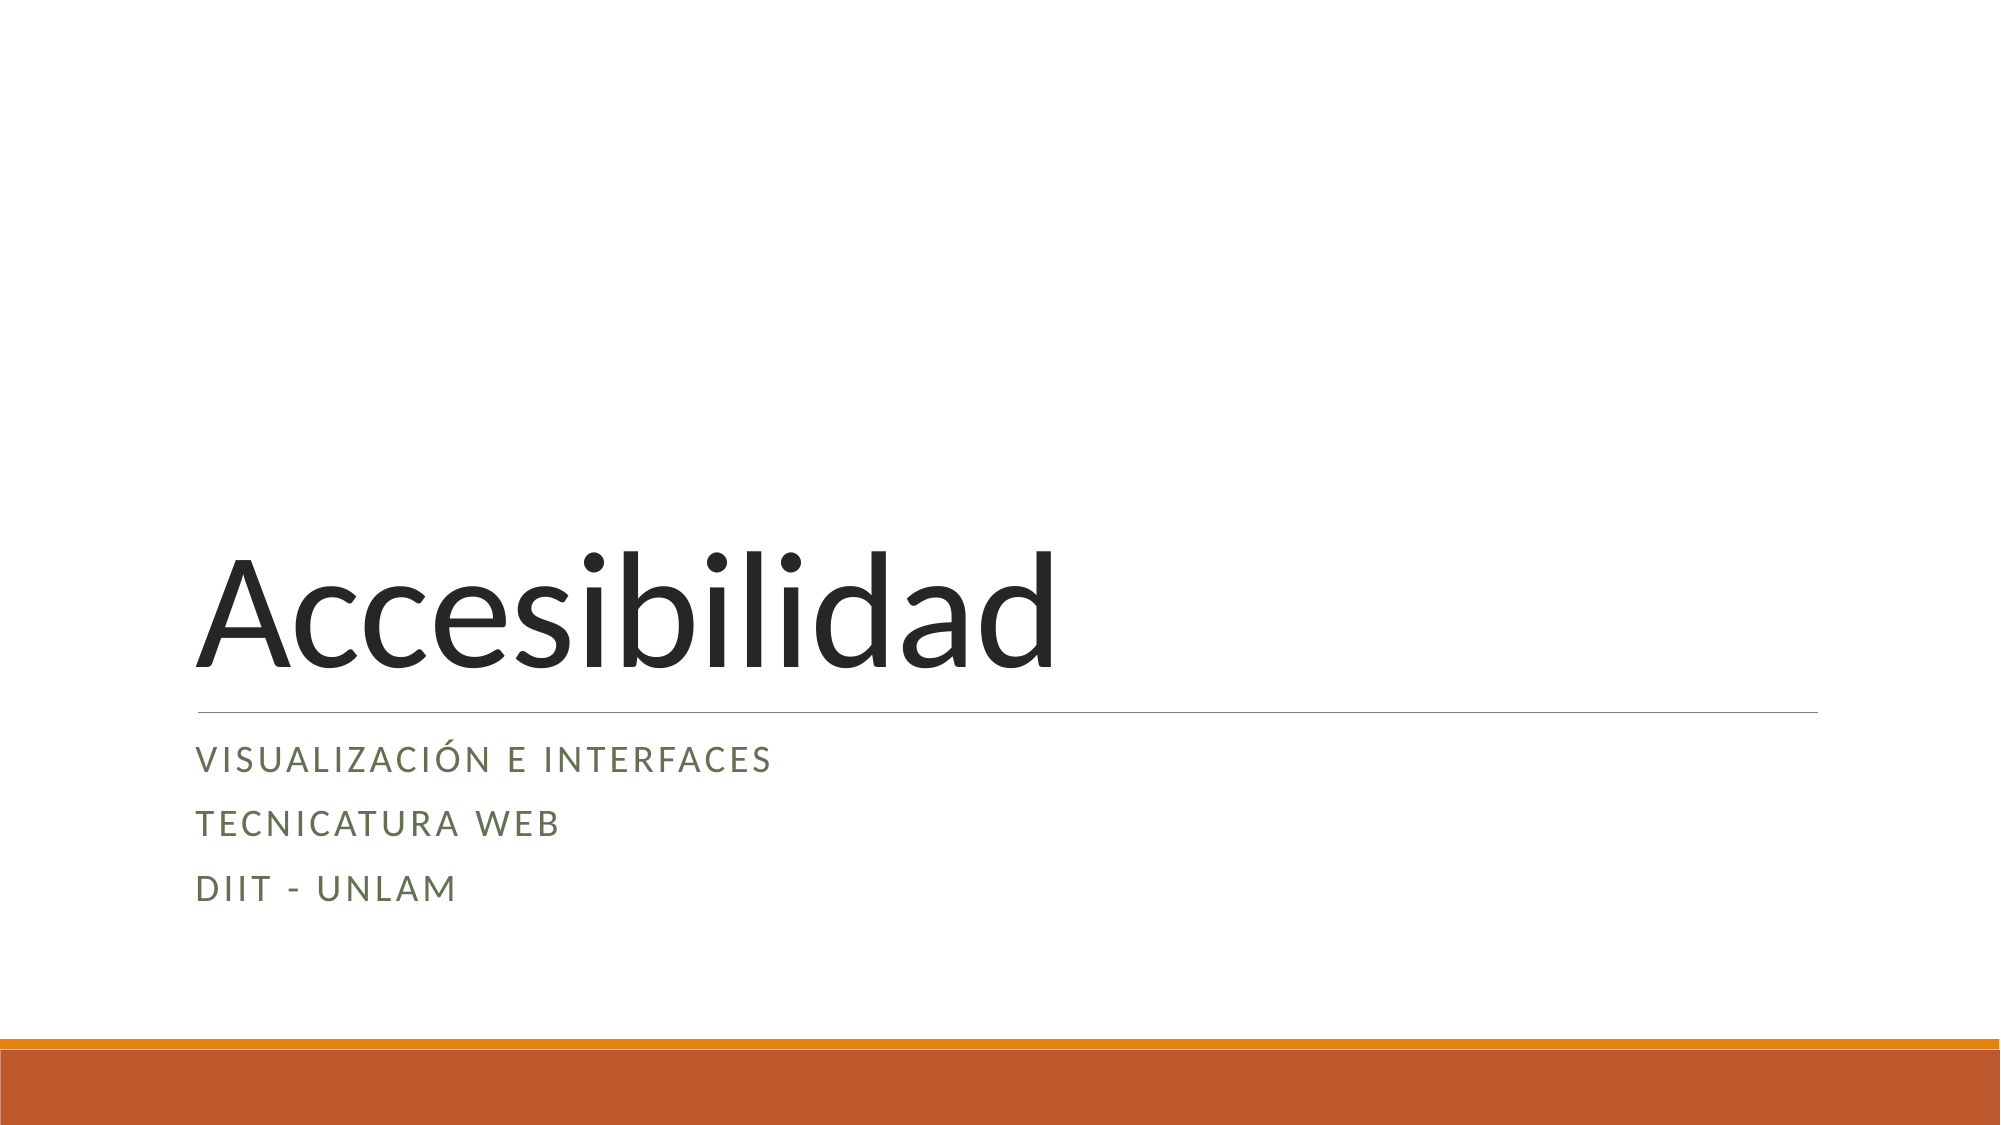

# Accesibilidad
Visualización e Interfaces
Tecnicatura Web
DIIT - UNLaM